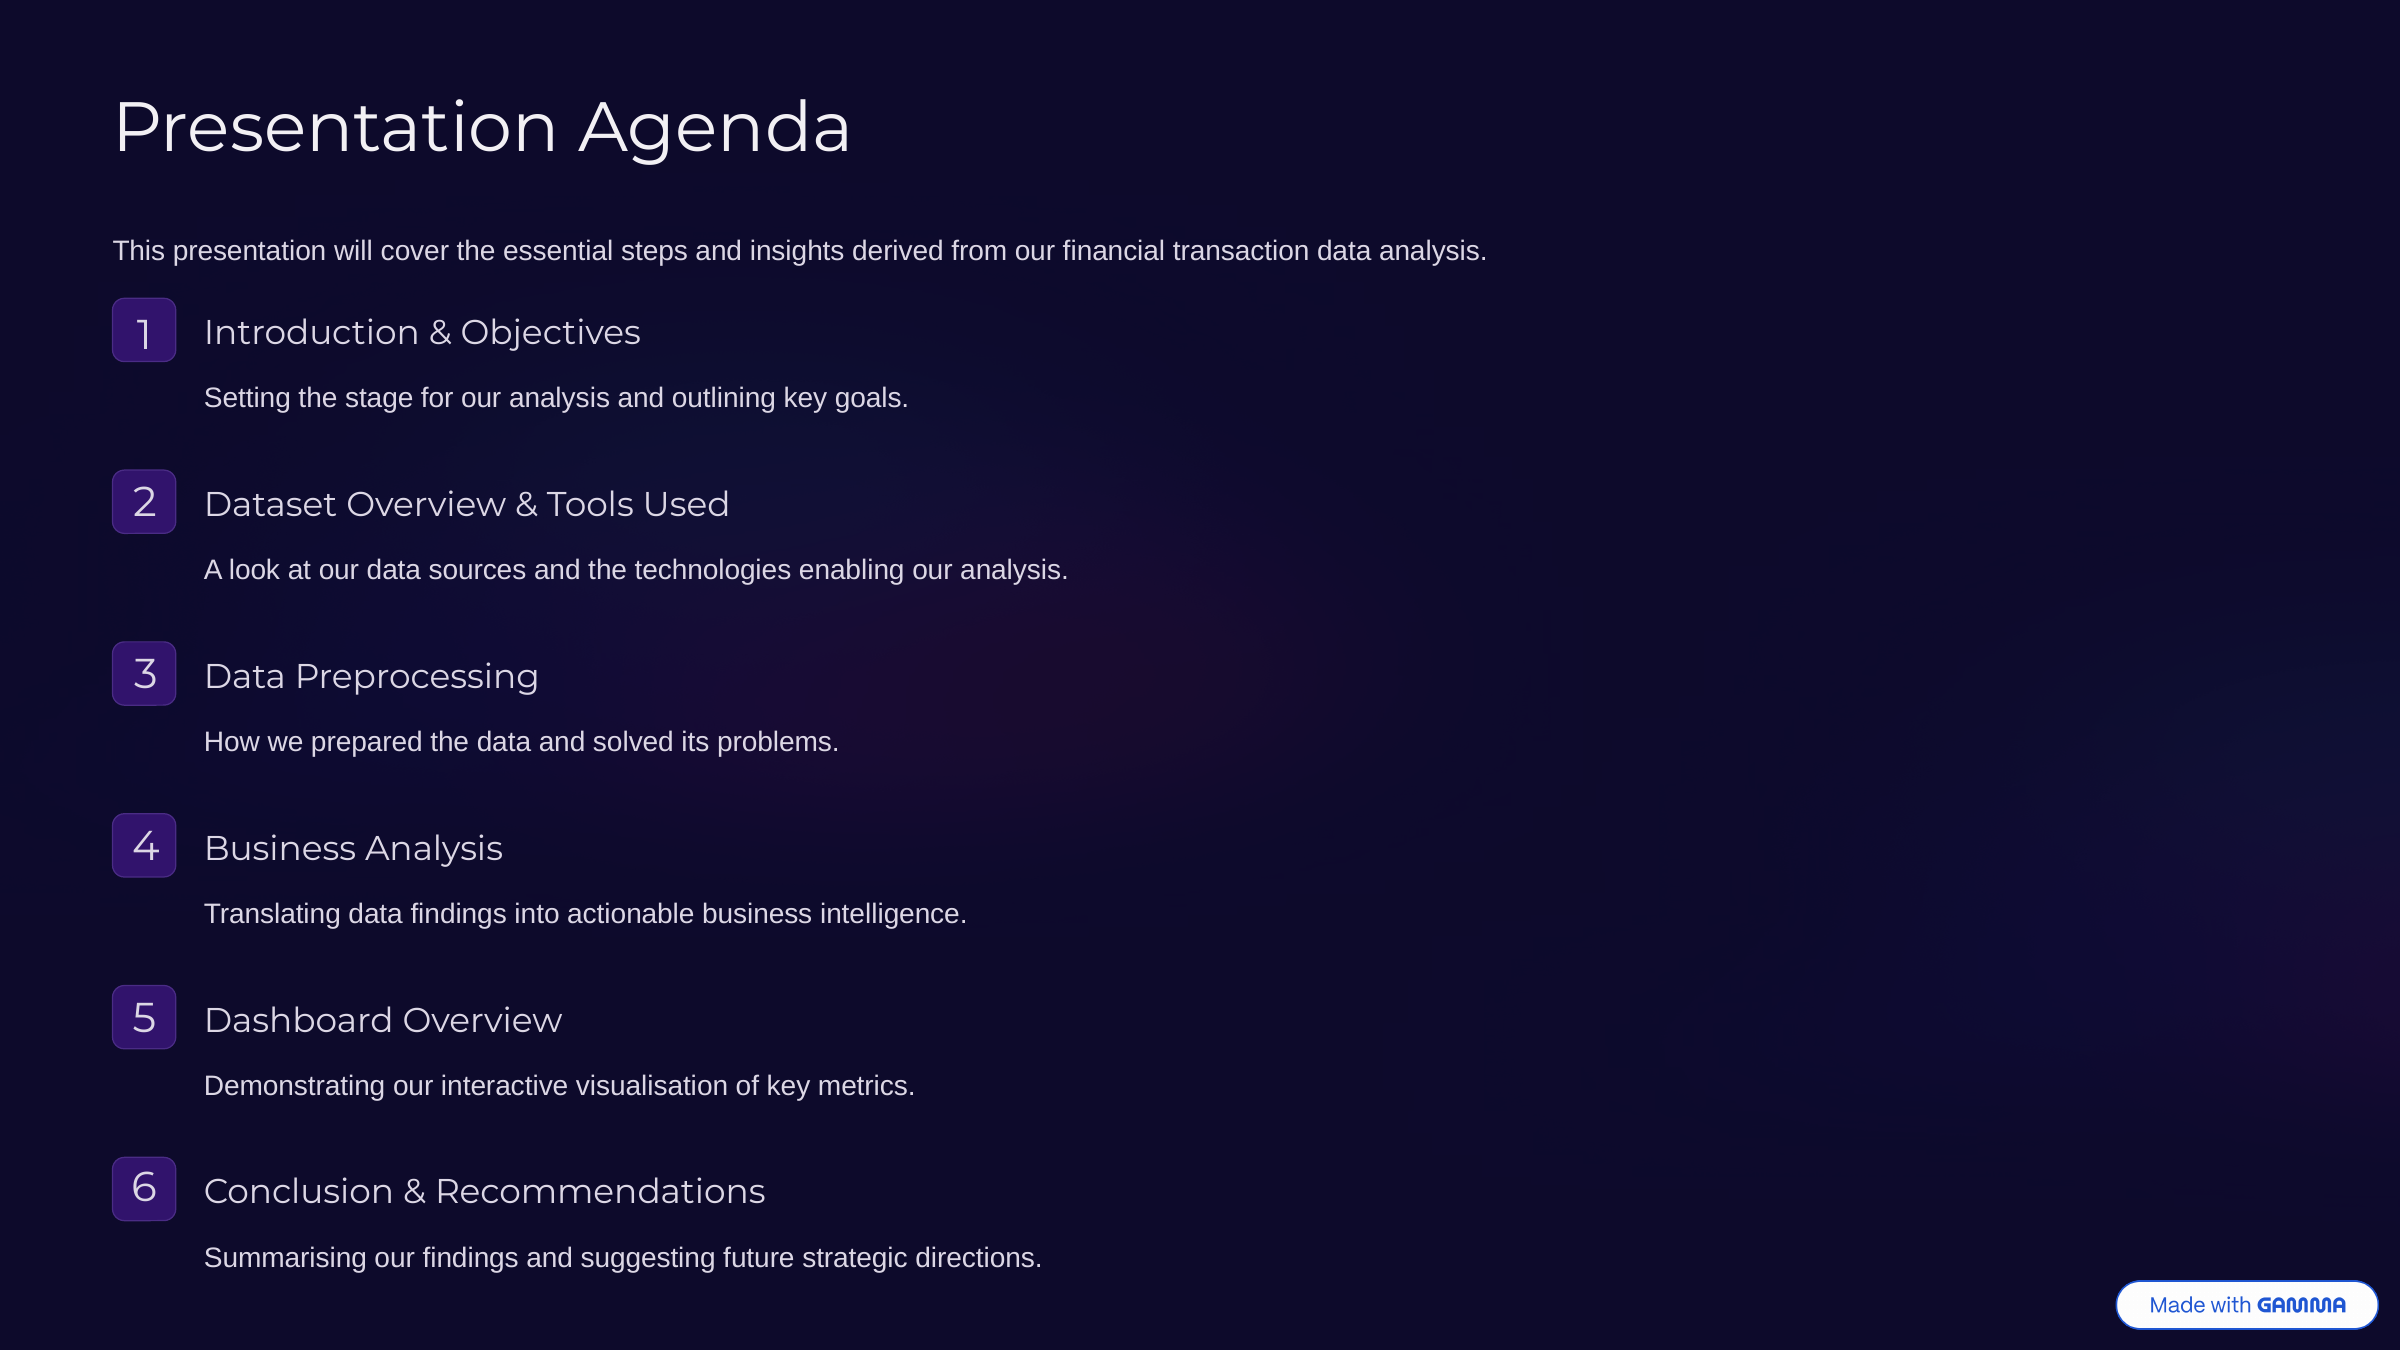

Presentation Agenda
This presentation will cover the essential steps and insights derived from our financial transaction data analysis.

Introduction & Objectives
1
Setting the stage for our analysis and outlining key goals.

Dataset Overview & Tools Used
2
A look at our data sources and the technologies enabling our analysis.

Data Preprocessing
3
How we prepared the data and solved its problems.

Business Analysis
4
Translating data findings into actionable business intelligence.

Dashboard Overview
5
Demonstrating our interactive visualisation of key metrics.

Conclusion & Recommendations
6
Summarising our findings and suggesting future strategic directions.